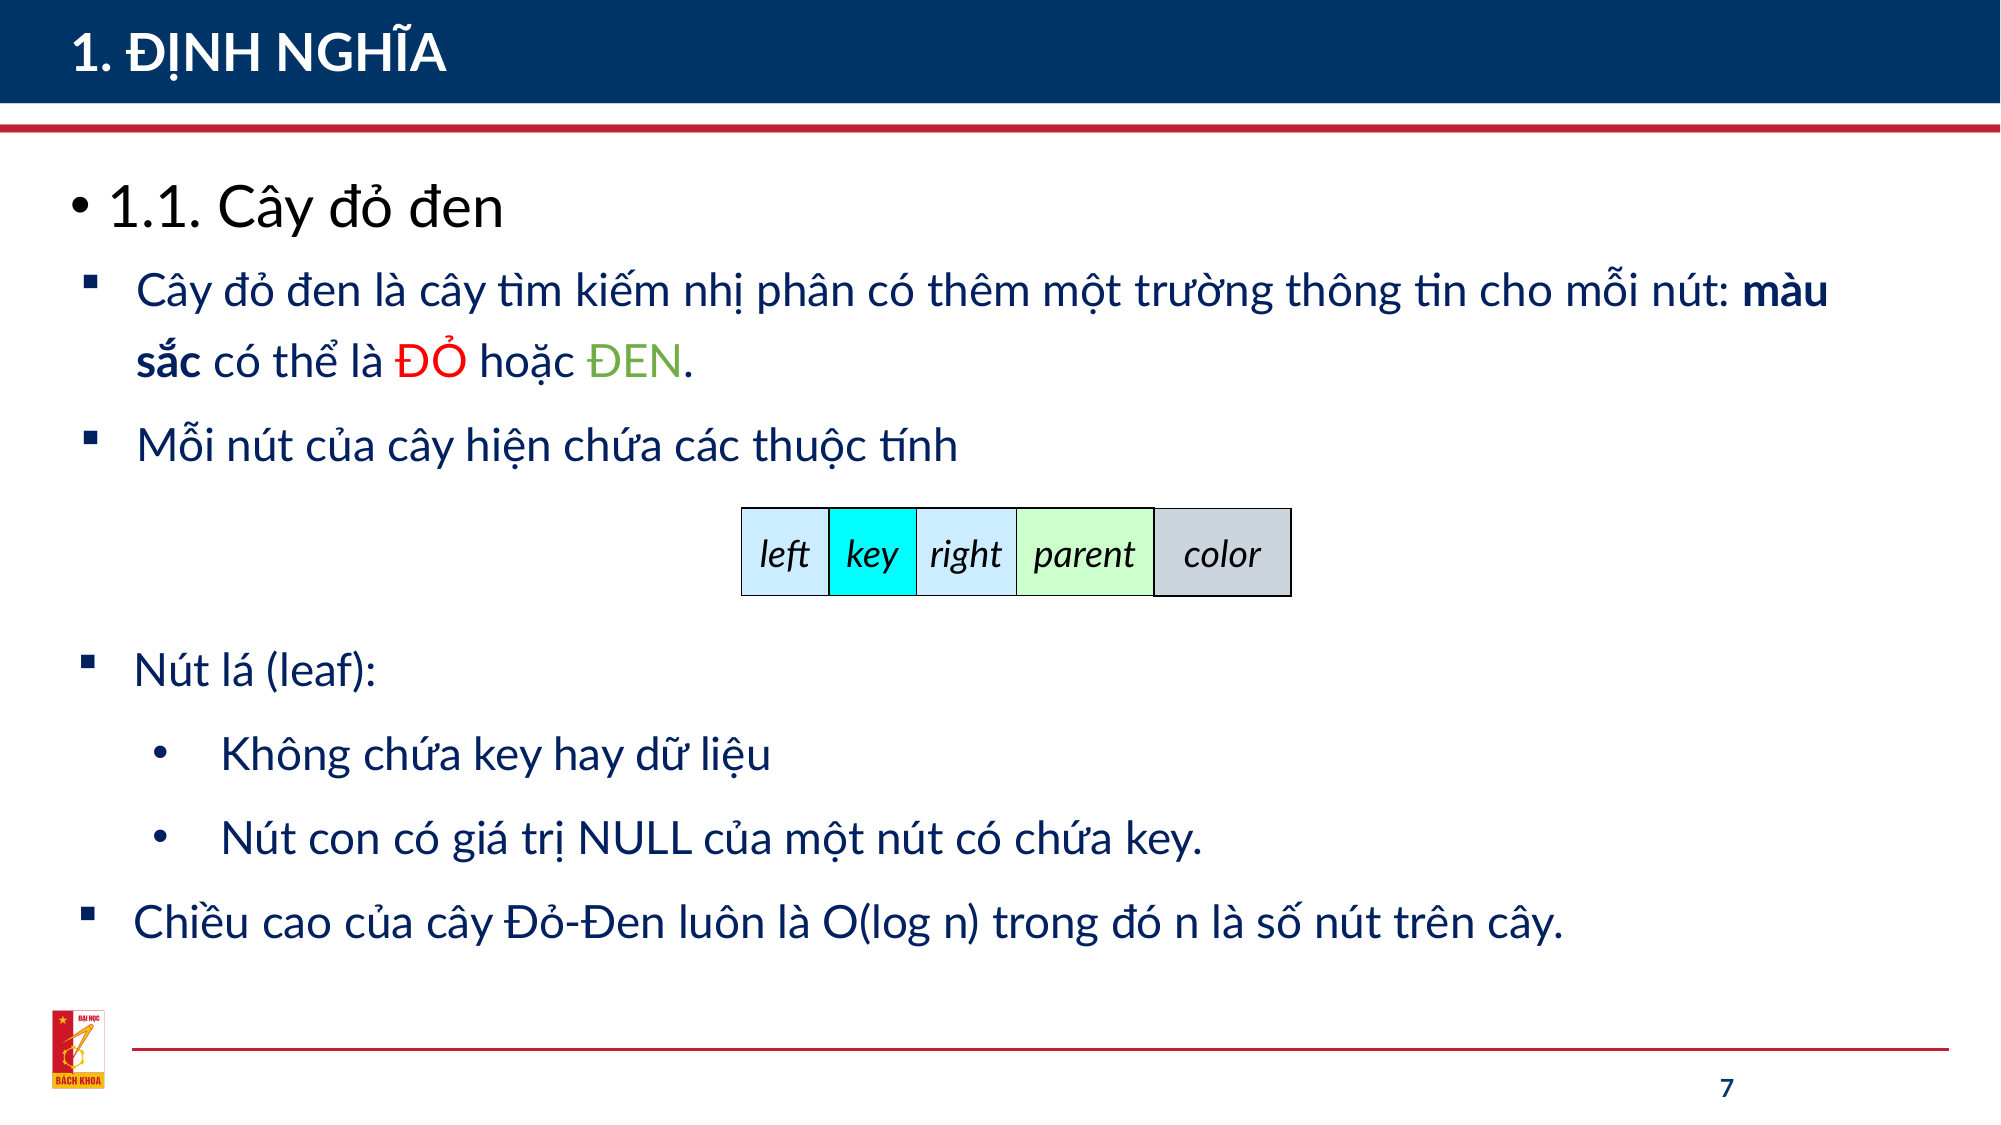

# 1. ĐỊNH NGHĨA
1.1. Cây đỏ đen
Cây đỏ đen là cây tìm kiếm nhị phân có thêm một trường thông tin cho mỗi nút: màu sắc có thể là ĐỎ hoặc ĐEN.
Mỗi nút của cây hiện chứa các thuộc tính
:
left
key
right
parent
color
Nút lá (leaf):
 Không chứa key hay dữ liệu
 Nút con có giá trị NULL của một nút có chứa key.
Chiều cao của cây Đỏ-Đen luôn là O(log n) trong đó n là số nút trên cây.
7